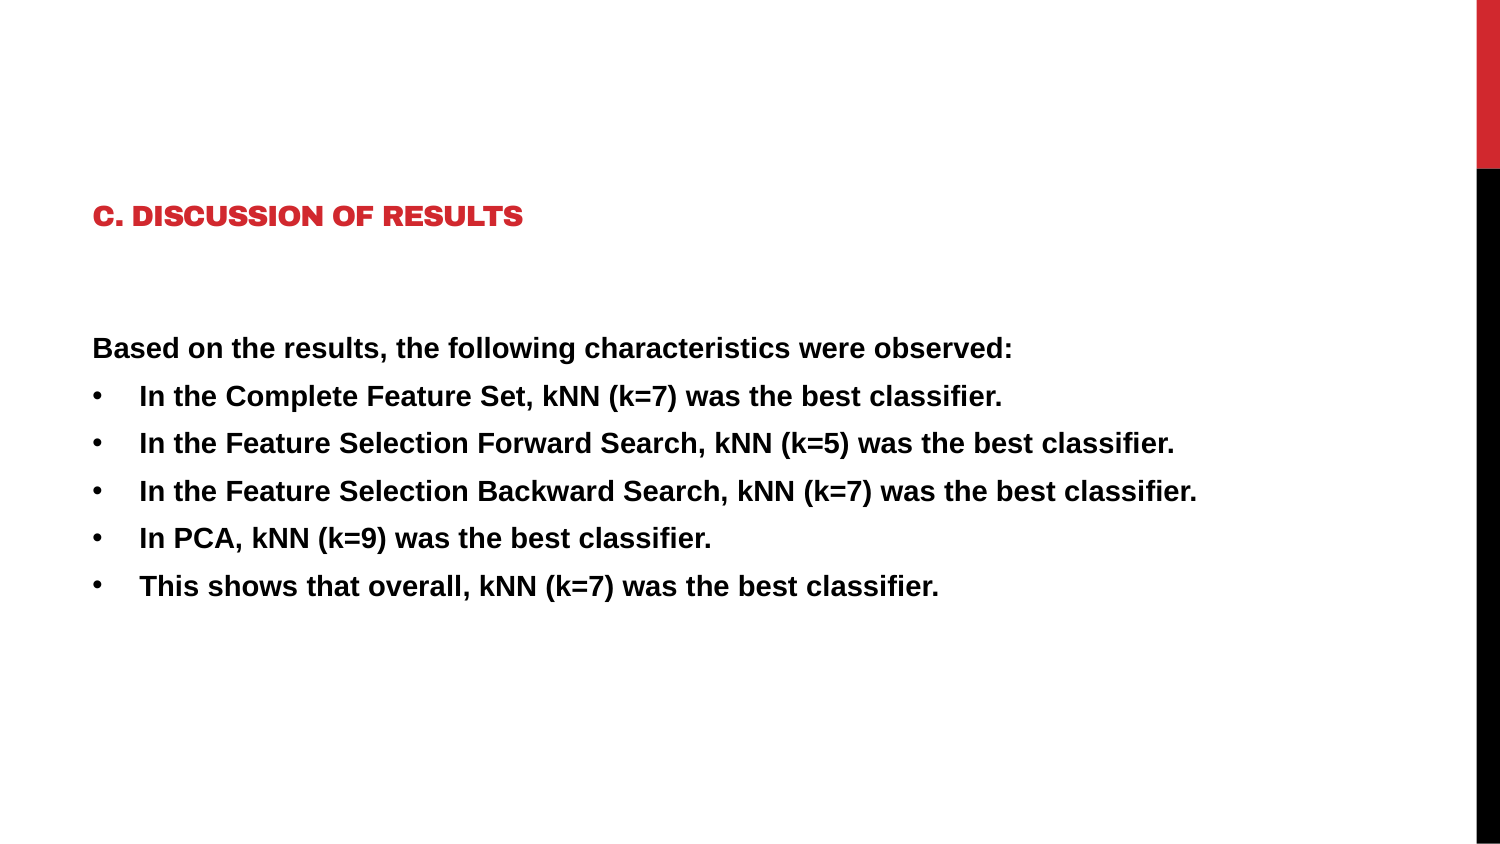

# C. Discussion Of Results
Based on the results, the following characteristics were observed:
In the Complete Feature Set, kNN (k=7) was the best classifier.
In the Feature Selection Forward Search, kNN (k=5) was the best classifier.
In the Feature Selection Backward Search, kNN (k=7) was the best classifier.
In PCA, kNN (k=9) was the best classifier.
This shows that overall, kNN (k=7) was the best classifier.